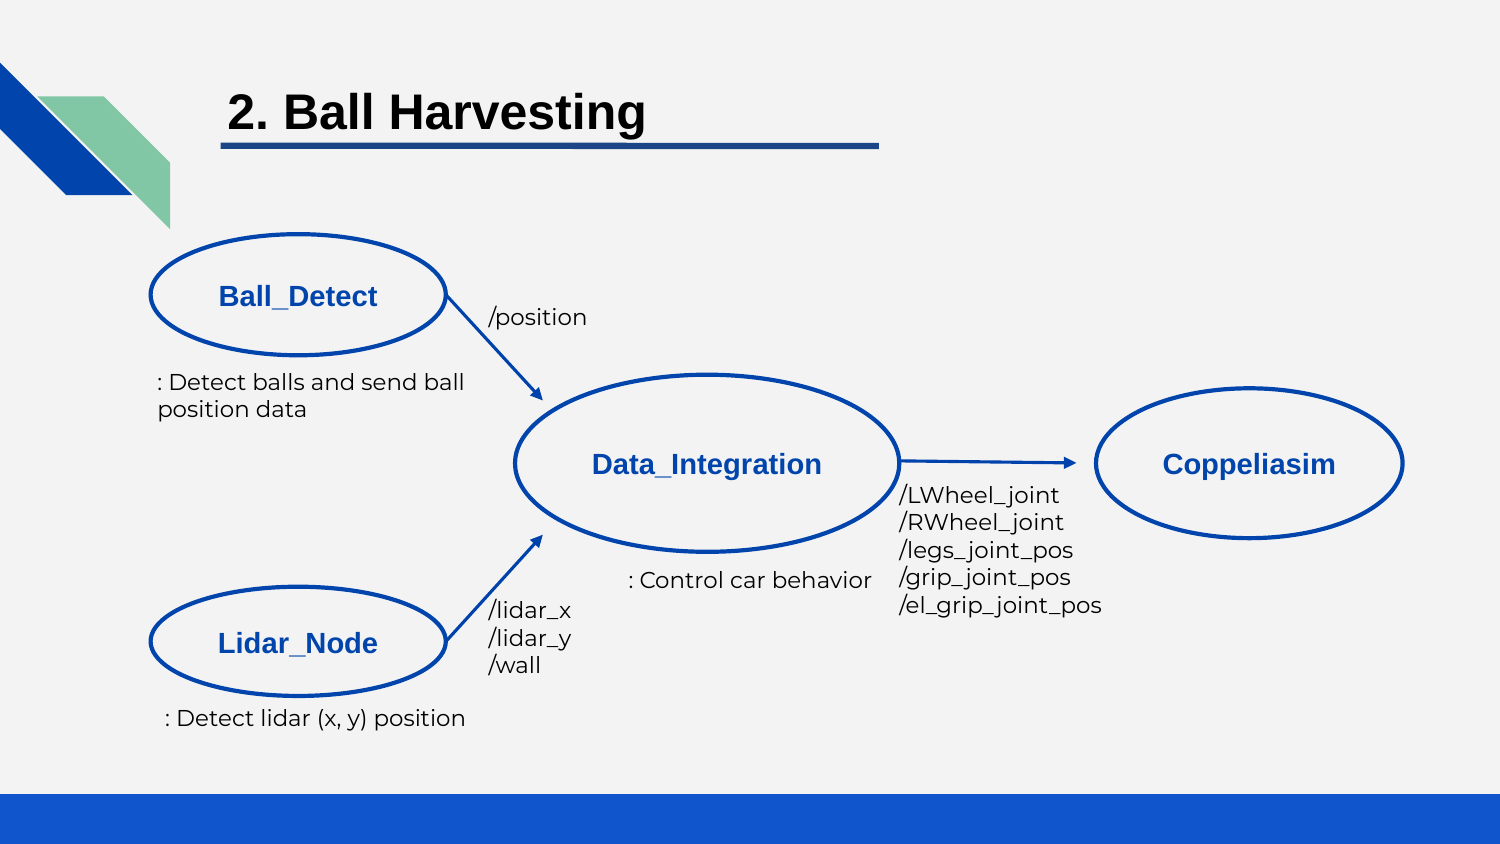

2. Ball Harvesting
Ball_Detect

/position
: Detect balls and send ball position data
Data_Integration
Coppeliasim

/LWheel_joint
/RWheel_joint
/legs_joint_pos
/grip_joint_pos
/el_grip_joint_pos

: Control car behavior
Lidar_Node
/lidar_x
/lidar_y
/wall
: Detect lidar (x, y) position